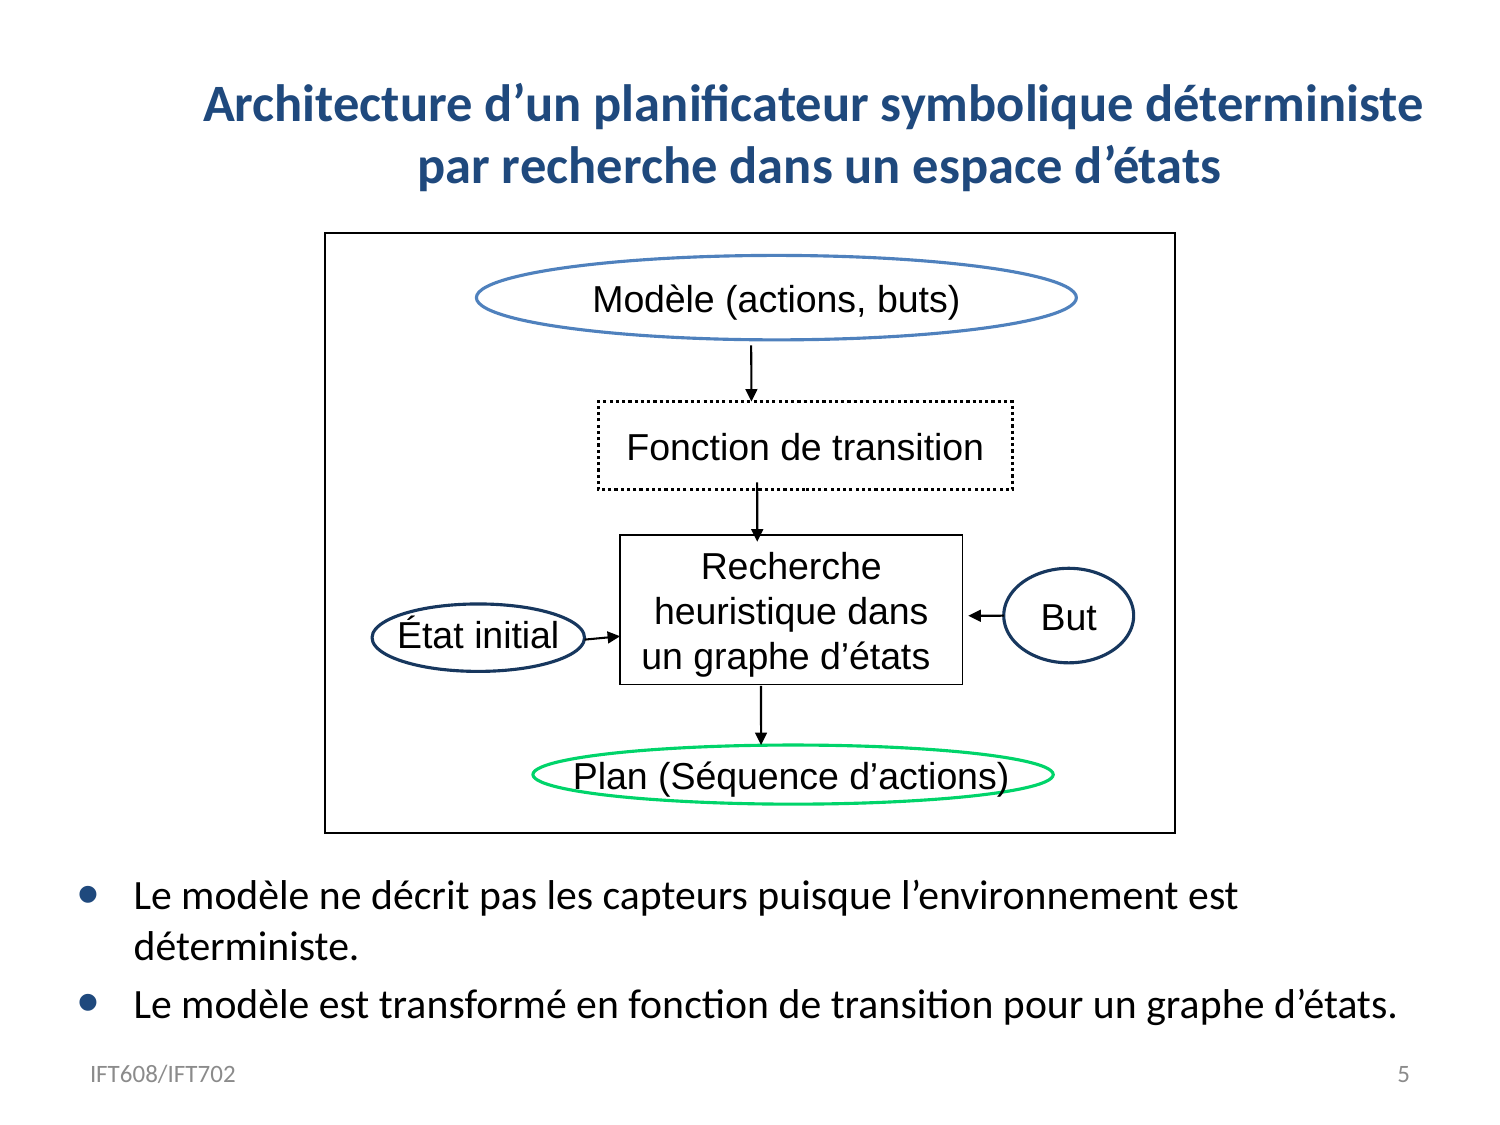

Architecture d’un planificateur symbolique déterministe
par recherche dans un espace d’états

Modèle (actions, buts)

Fonction de transition

Recherche heuristique dans un graphe d’états

But

État initial

Plan (Séquence d’actions)
Le modèle ne décrit pas les capteurs puisque l’environnement est déterministe.
Le modèle est transformé en fonction de transition pour un graphe d’états.
IFT608/IFT702
5